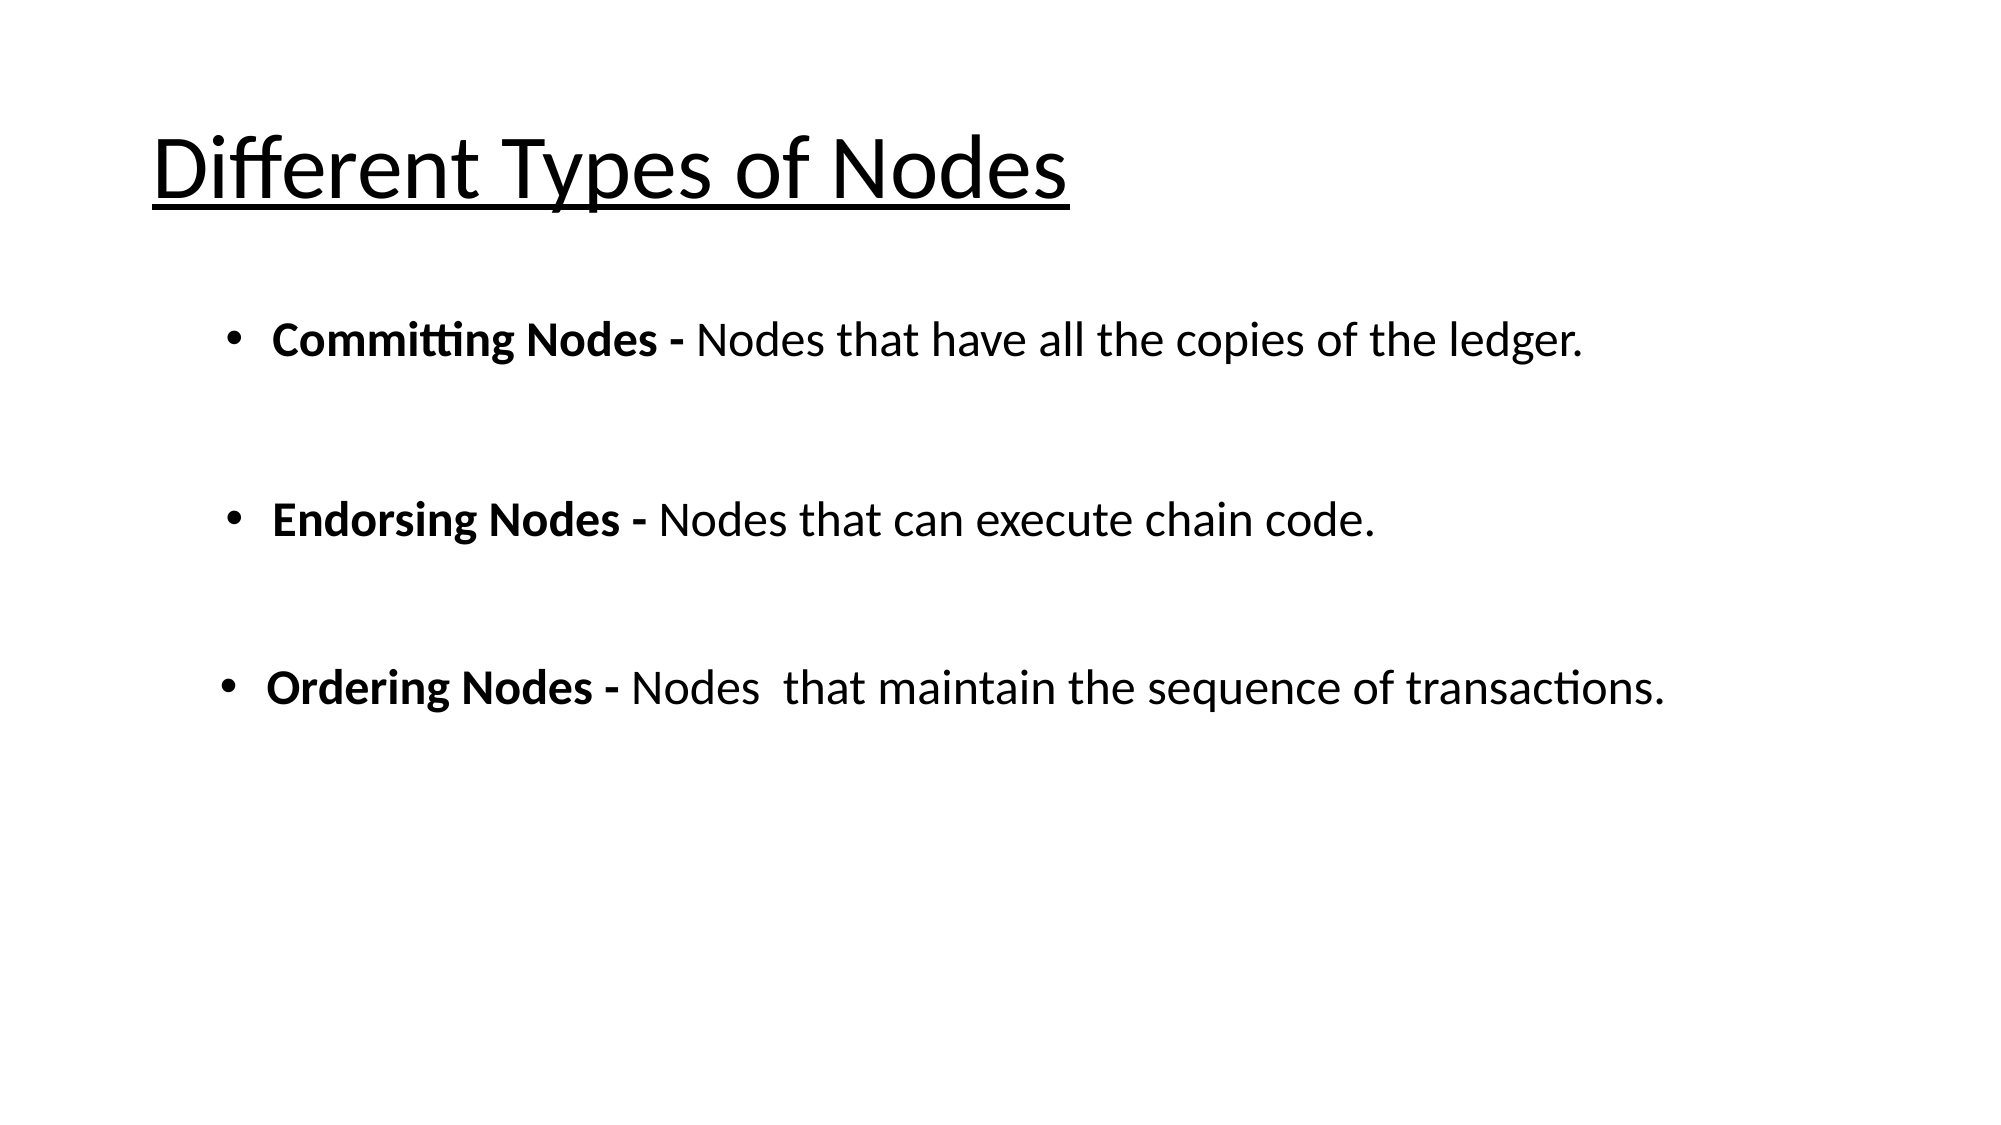

# Different Types of Nodes
Committing Nodes - Nodes that have all the copies of the ledger.

Endorsing Nodes - Nodes that can execute chain code.

Ordering Nodes - Nodes  that maintain the sequence of transactions.